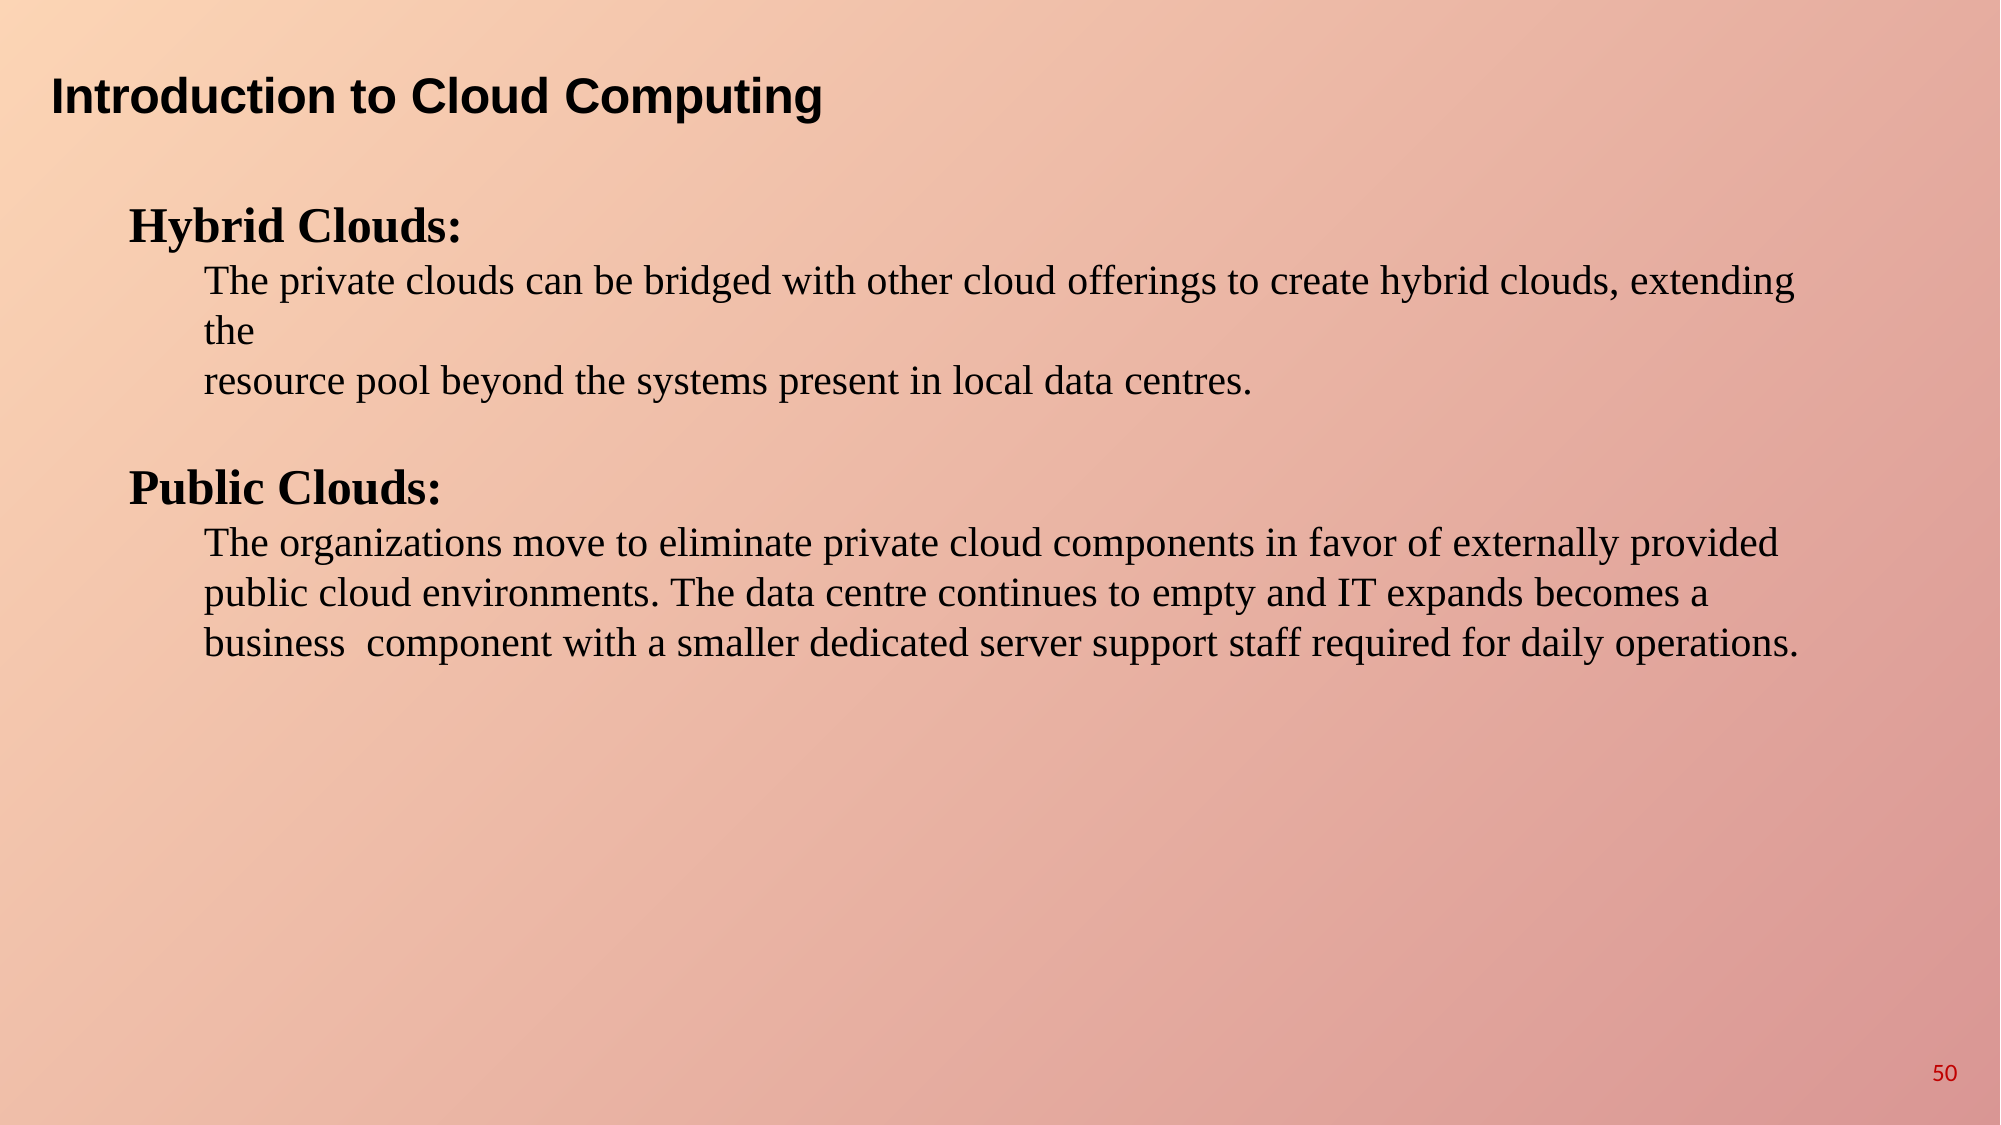

# Introduction to Cloud Computing
Hybrid Clouds:
The private clouds can be bridged with other cloud offerings to create hybrid clouds, extending the
resource pool beyond the systems present in local data centres.

Public Clouds:
The organizations move to eliminate private cloud components in favor of externally provided  public cloud environments. The data centre continues to empty and IT expands becomes a business  component with a smaller dedicated server support staff required for daily operations.
50